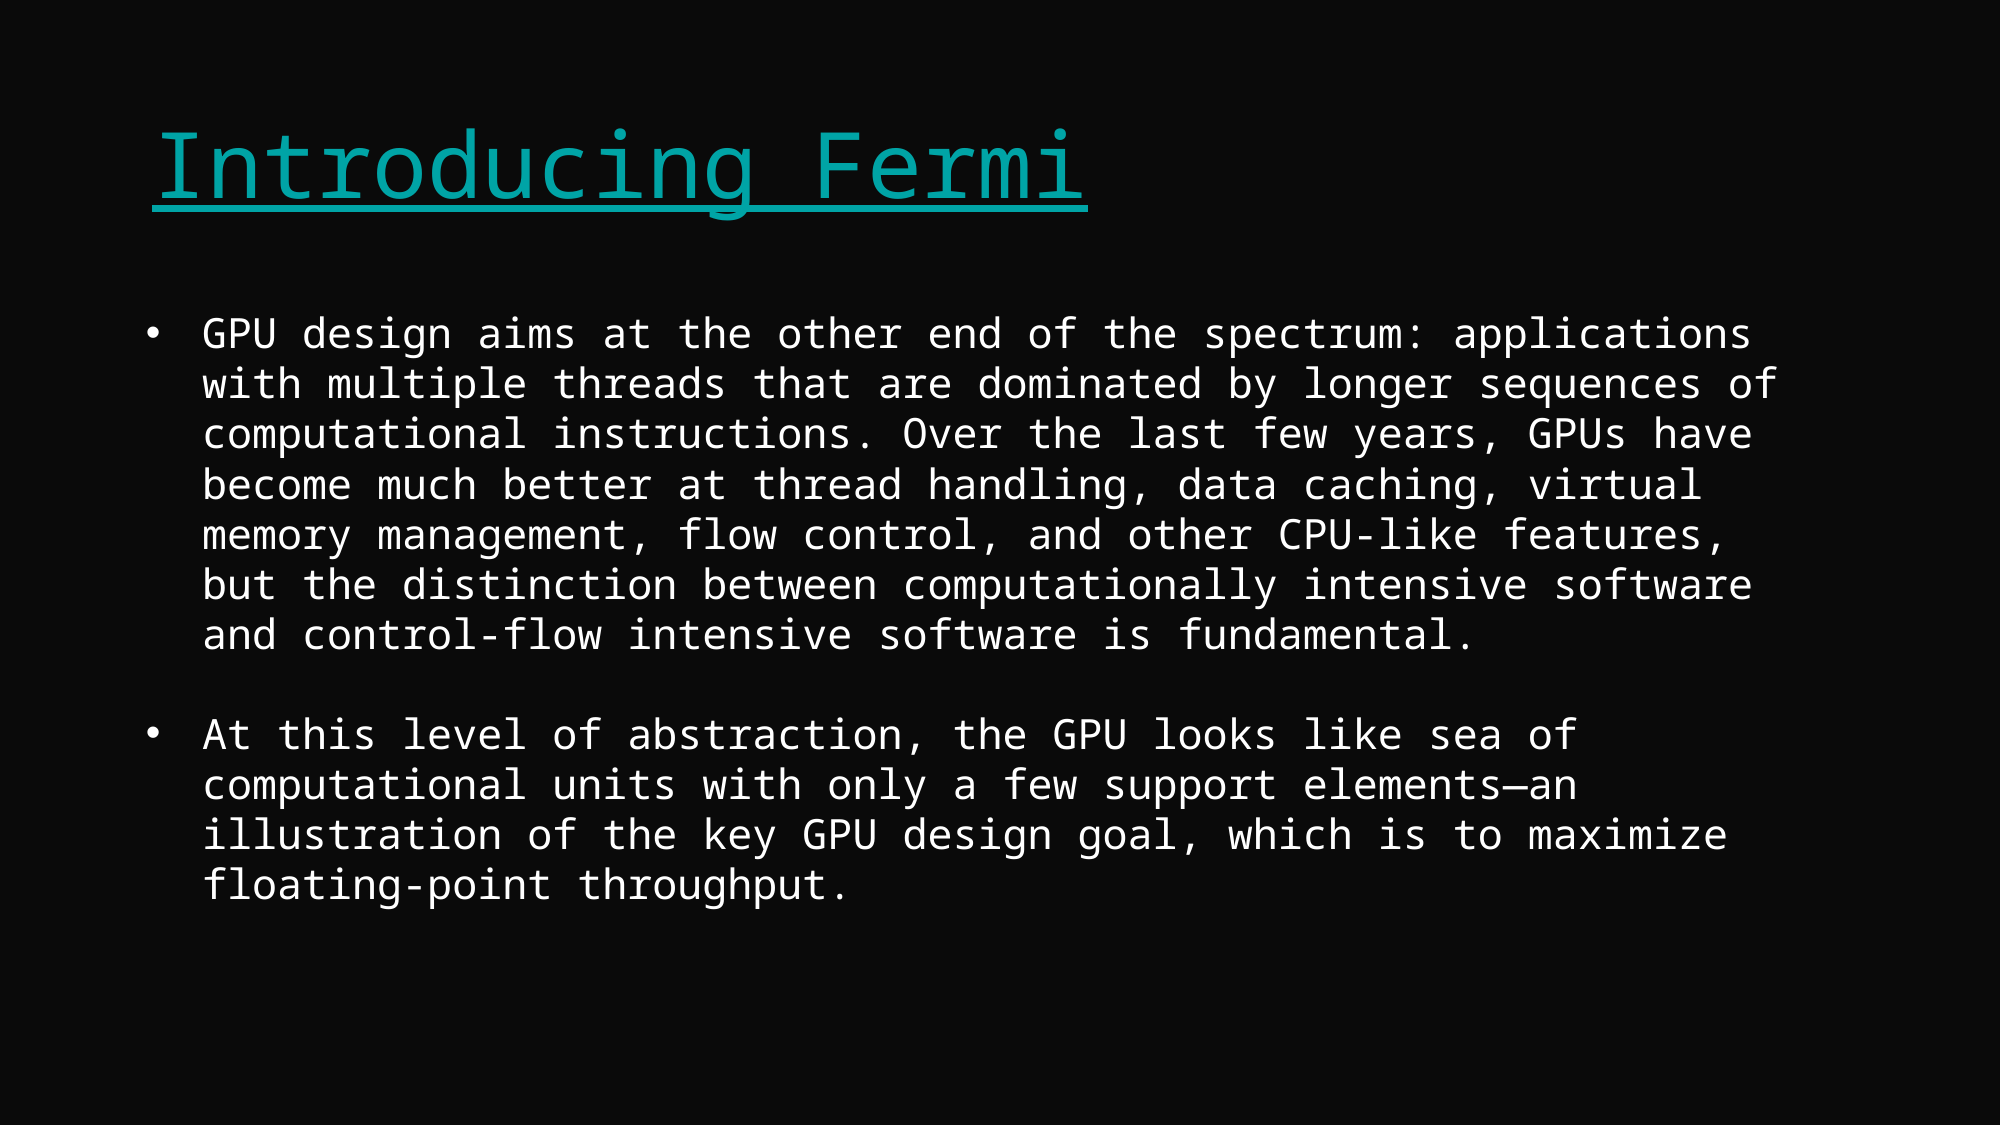

# Introducing Fermi
GPU design aims at the other end of the spectrum: applications with multiple threads that are dominated by longer sequences of computational instructions. Over the last few years, GPUs have become much better at thread handling, data caching, virtual memory management, flow control, and other CPU-like features, but the distinction between computationally intensive software and control-flow intensive software is fundamental.

At this level of abstraction, the GPU looks like sea of computational units with only a few support elements—an illustration of the key GPU design goal, which is to maximize floating-point throughput.